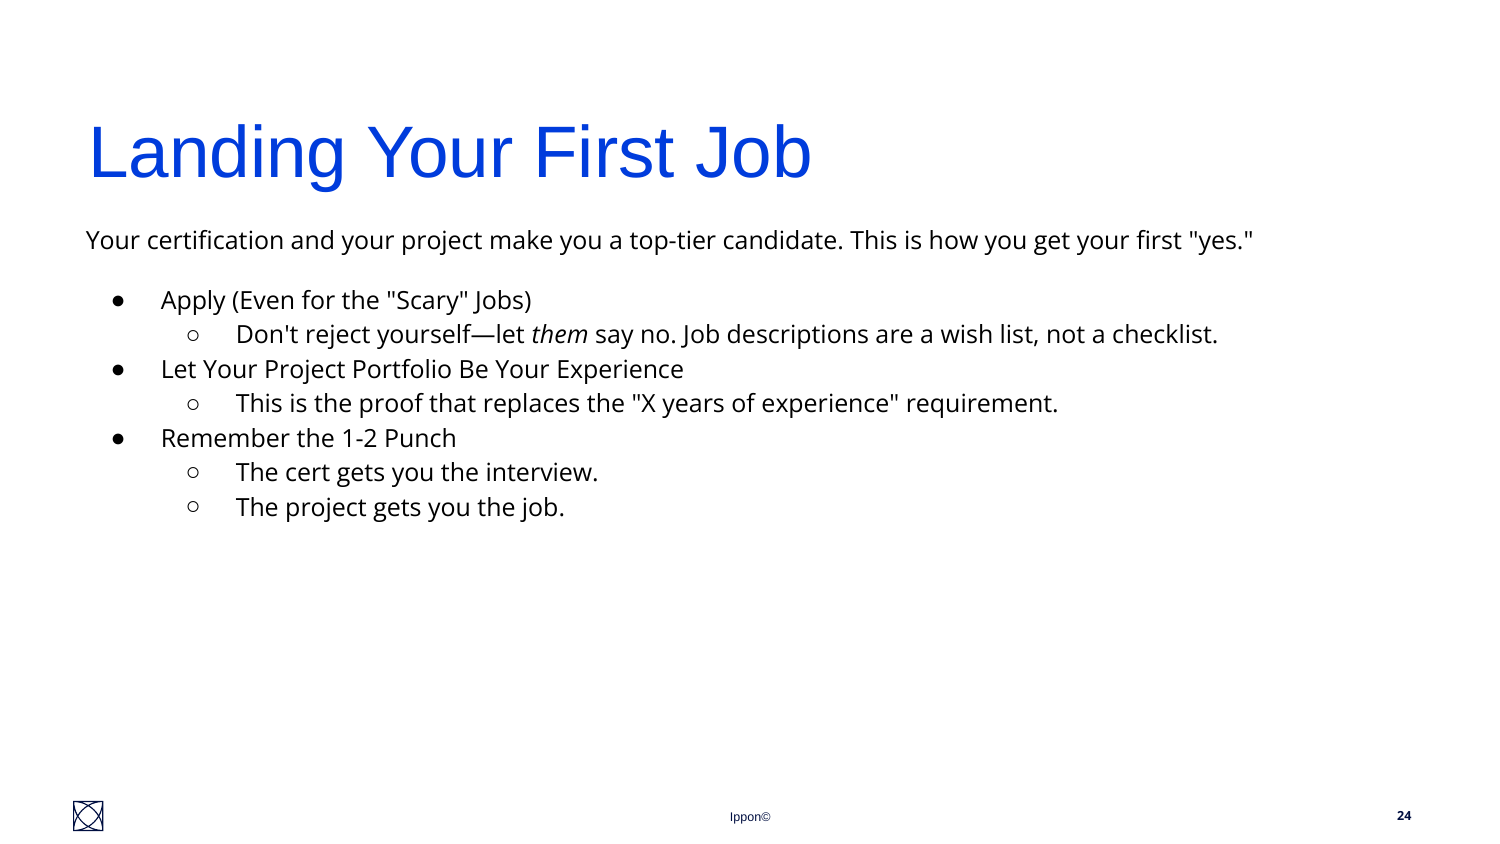

# Landing Your First Job
Your certification and your project make you a top-tier candidate. This is how you get your first "yes."
Apply (Even for the "Scary" Jobs)
Don't reject yourself—let them say no. Job descriptions are a wish list, not a checklist.
Let Your Project Portfolio Be Your Experience
This is the proof that replaces the "X years of experience" requirement.
Remember the 1-2 Punch
The cert gets you the interview.
The project gets you the job.

24